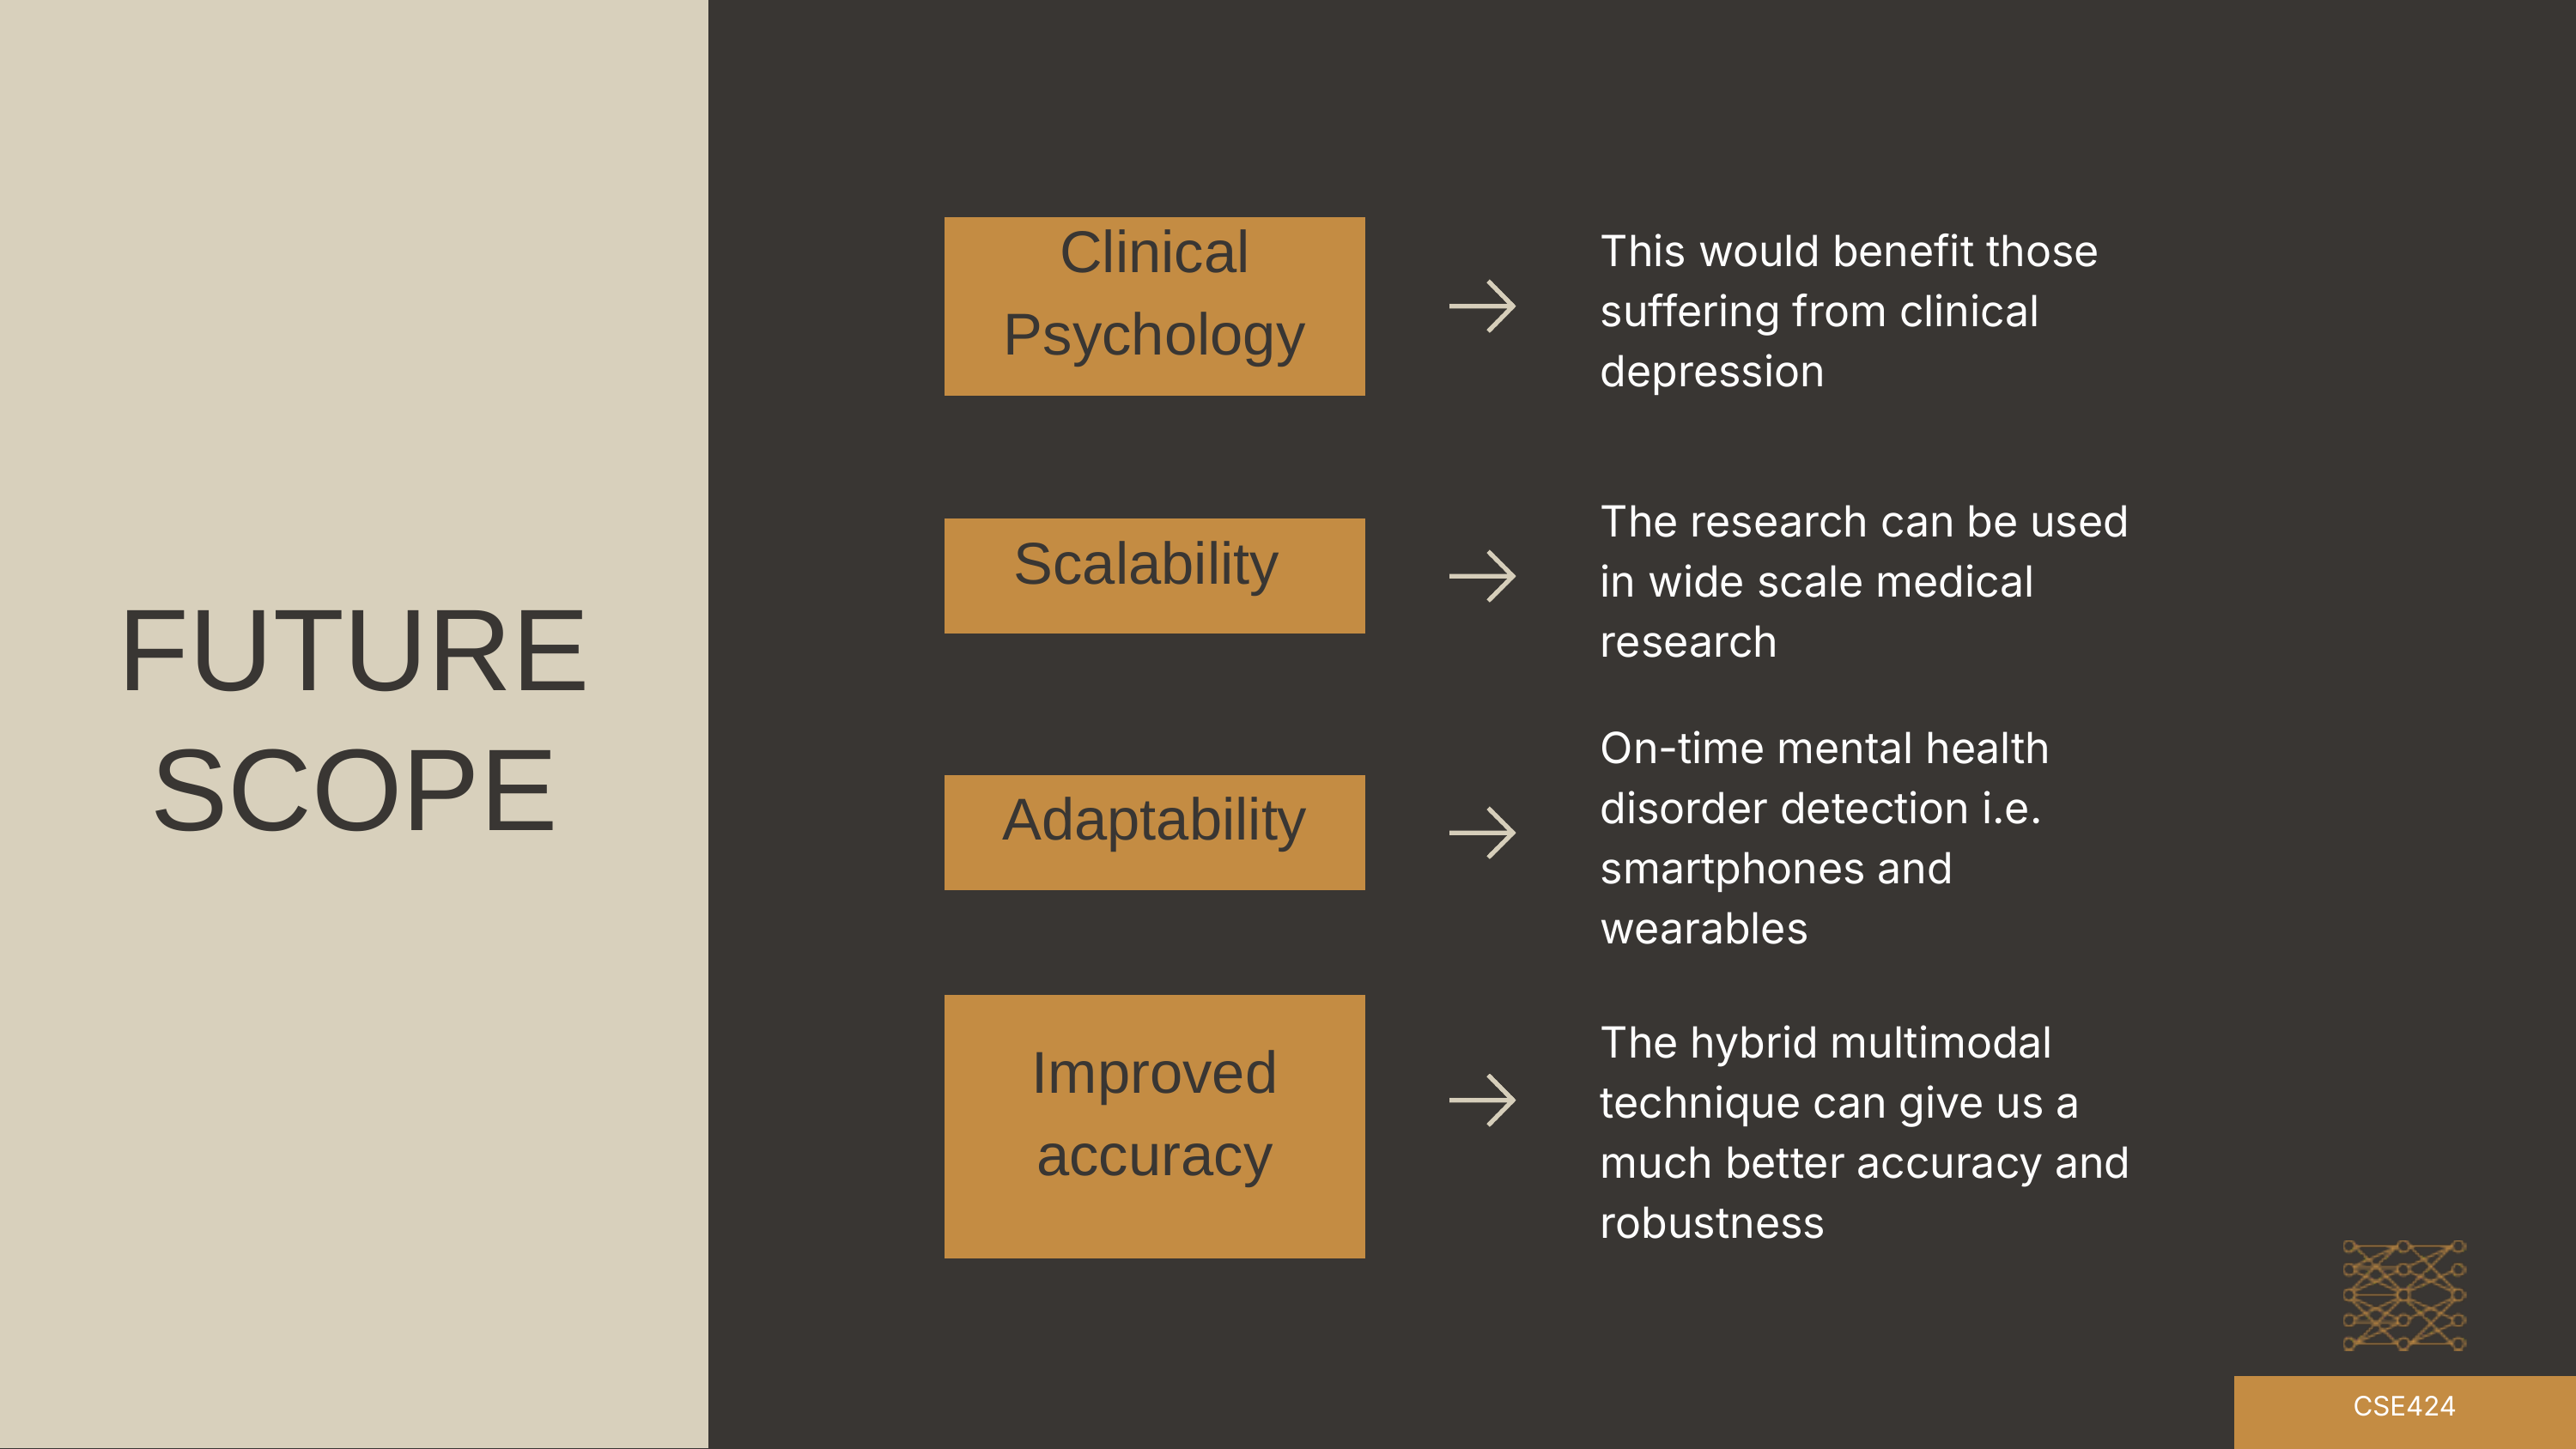

This would benefit those suffering from clinical depression

Clinical Psychology

The research can be used in wide scale medical research

Scalability

FUTURE SCOPE
On-time mental health disorder detection i.e. smartphones and wearables

Adaptability

Improved accuracy
The hybrid multimodal technique can give us a much better accuracy and robustness

CSE424